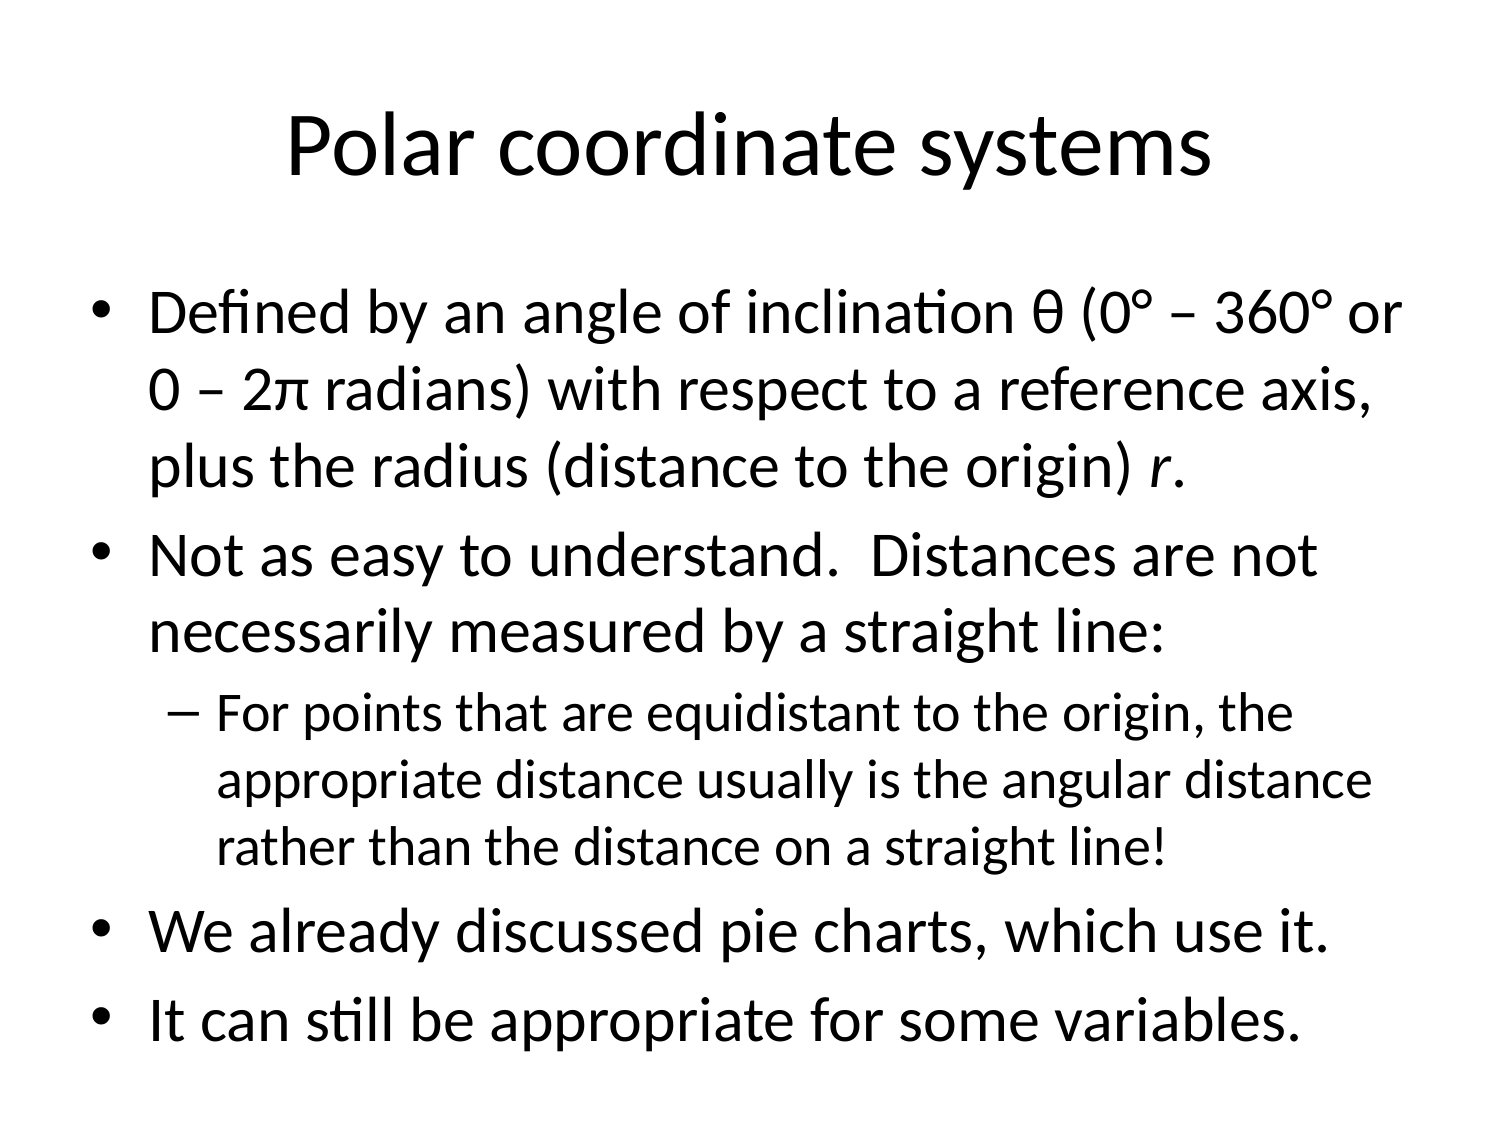

# Polar coordinate systems
Defined by an angle of inclination θ (0° – 360° or 0 – 2π radians) with respect to a reference axis, plus the radius (distance to the origin) r.
Not as easy to understand.  Distances are not necessarily measured by a straight line:
For points that are equidistant to the origin, the appropriate distance usually is the angular distance rather than the distance on a straight line!
We already discussed pie charts, which use it.
It can still be appropriate for some variables.